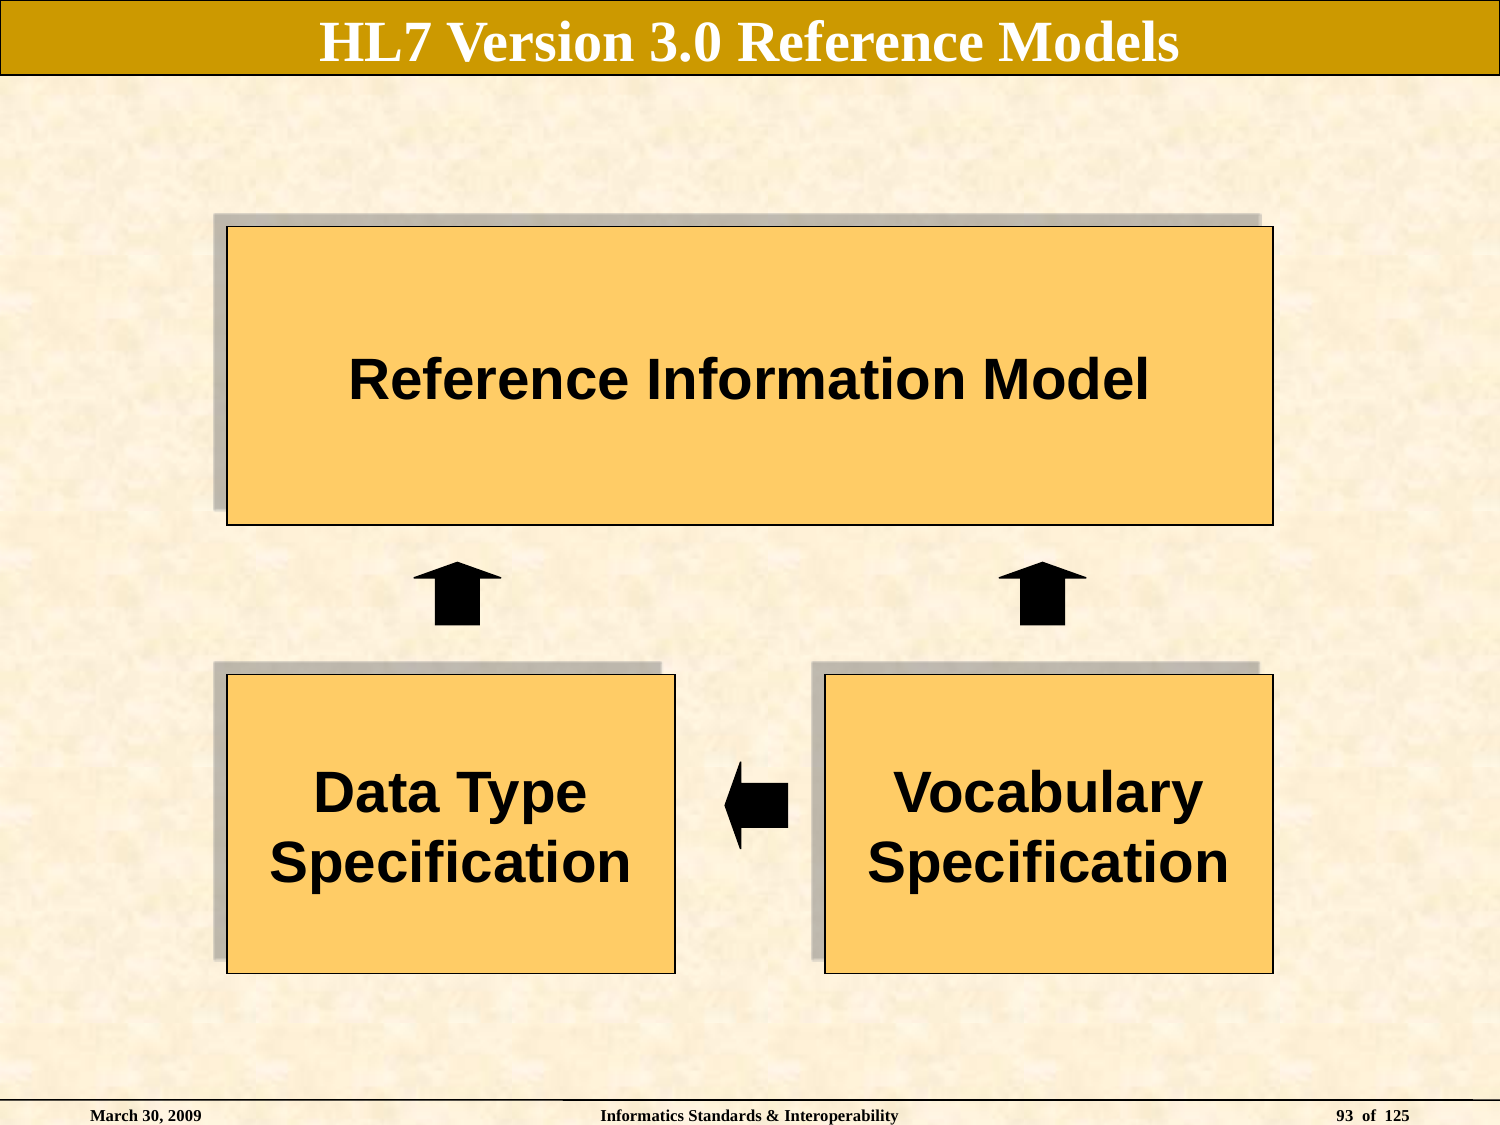

# HL7 Version 3.0 Reference Models
Reference Information Model

Data Type
Specification
Vocabulary
Specification

March 30, 2009
Informatics Standards & Interoperability
93  of  125